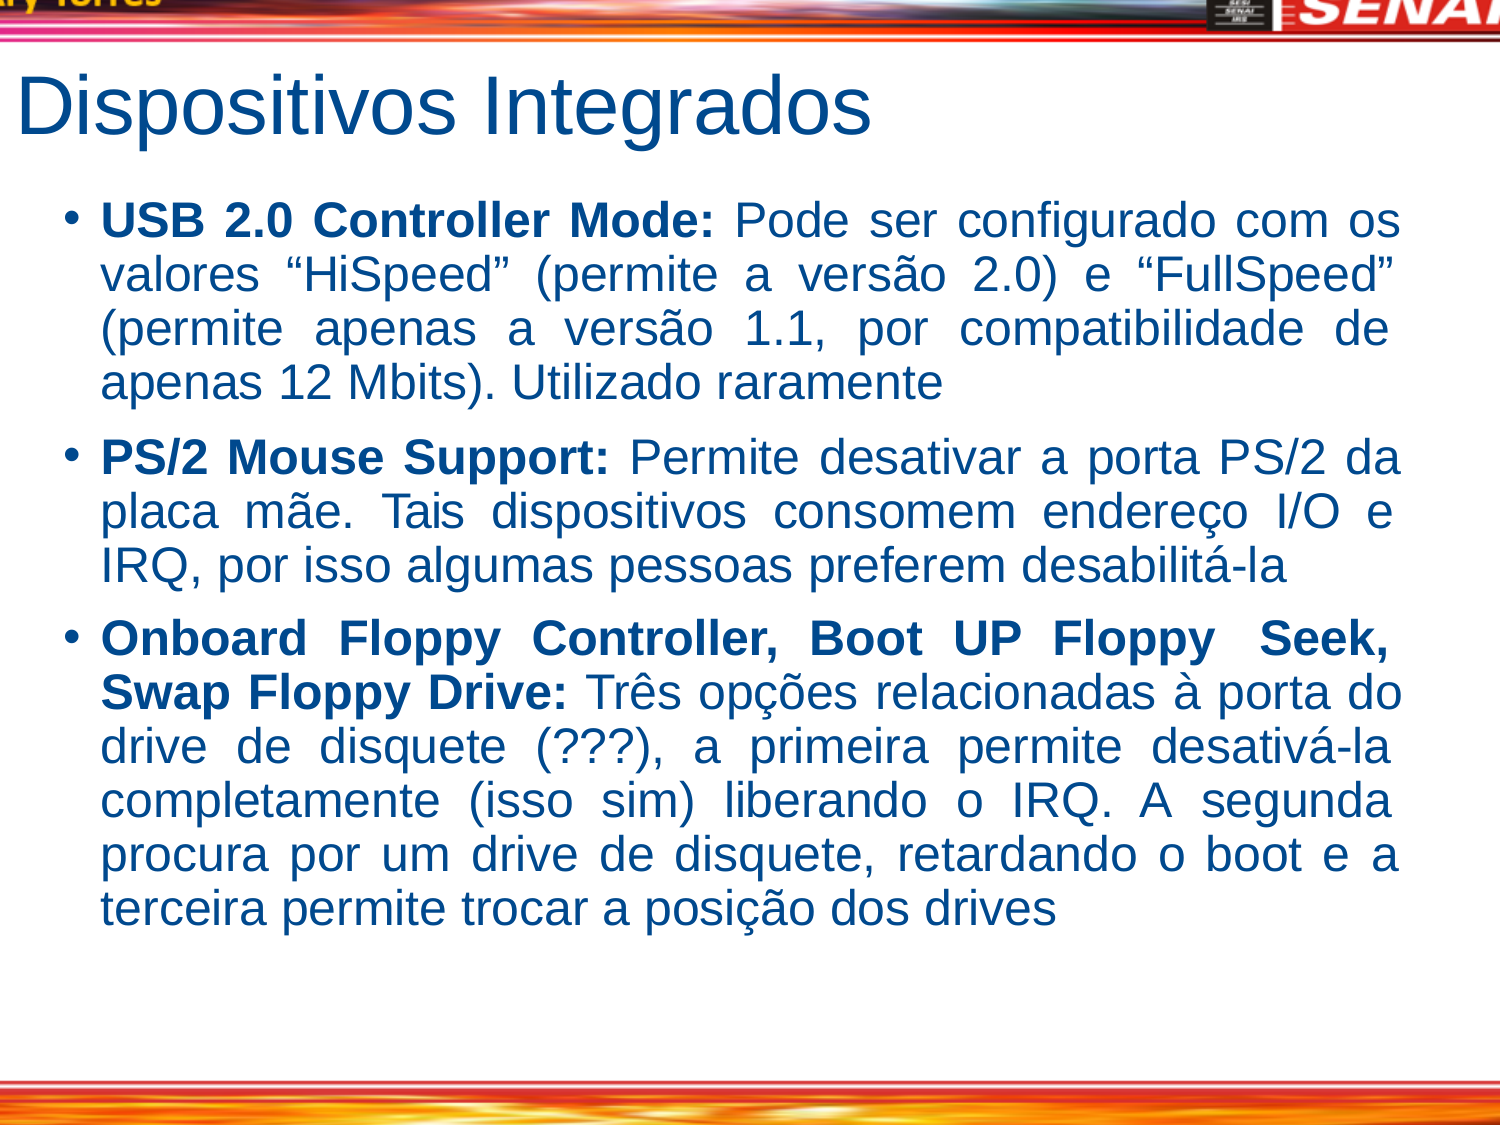

# Dispositivos Integrados
USB 2.0 Controller Mode: Pode ser configurado com os  valores “HiSpeed” (permite a versão 2.0) e “FullSpeed”  (permite apenas a versão 1.1, por compatibilidade de  apenas 12 Mbits). Utilizado raramente
PS/2 Mouse Support: Permite desativar a porta PS/2 da  placa mãe. Tais dispositivos consomem endereço I/O e  IRQ, por isso algumas pessoas preferem desabilitá-la
Onboard Floppy Controller, Boot UP Floppy Seek,  Swap Floppy Drive: Três opções relacionadas à porta do  drive de disquete (???), a primeira permite desativá-la  completamente (isso sim) liberando o IRQ. A segunda  procura por um drive de disquete, retardando o boot e a  terceira permite trocar a posição dos drives